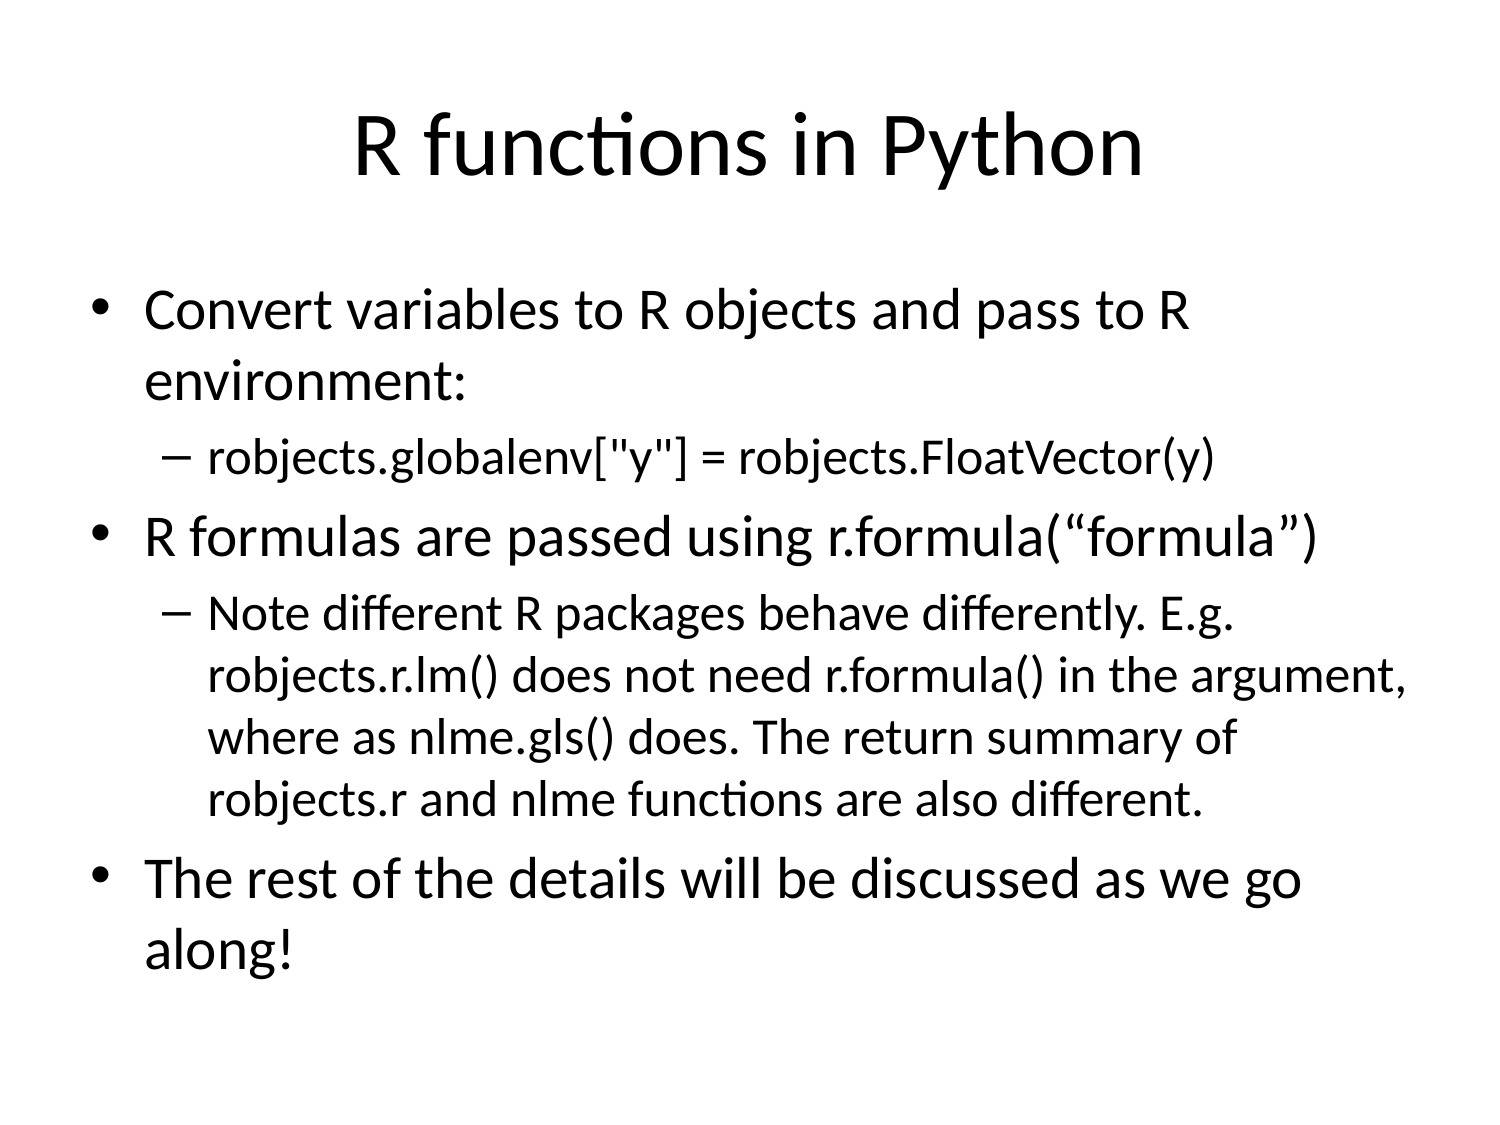

# R functions in Python
Convert variables to R objects and pass to R environment:
robjects.globalenv["y"] = robjects.FloatVector(y)
R formulas are passed using r.formula(“formula”)
Note different R packages behave differently. E.g. robjects.r.lm() does not need r.formula() in the argument, where as nlme.gls() does. The return summary of robjects.r and nlme functions are also different.
The rest of the details will be discussed as we go along!